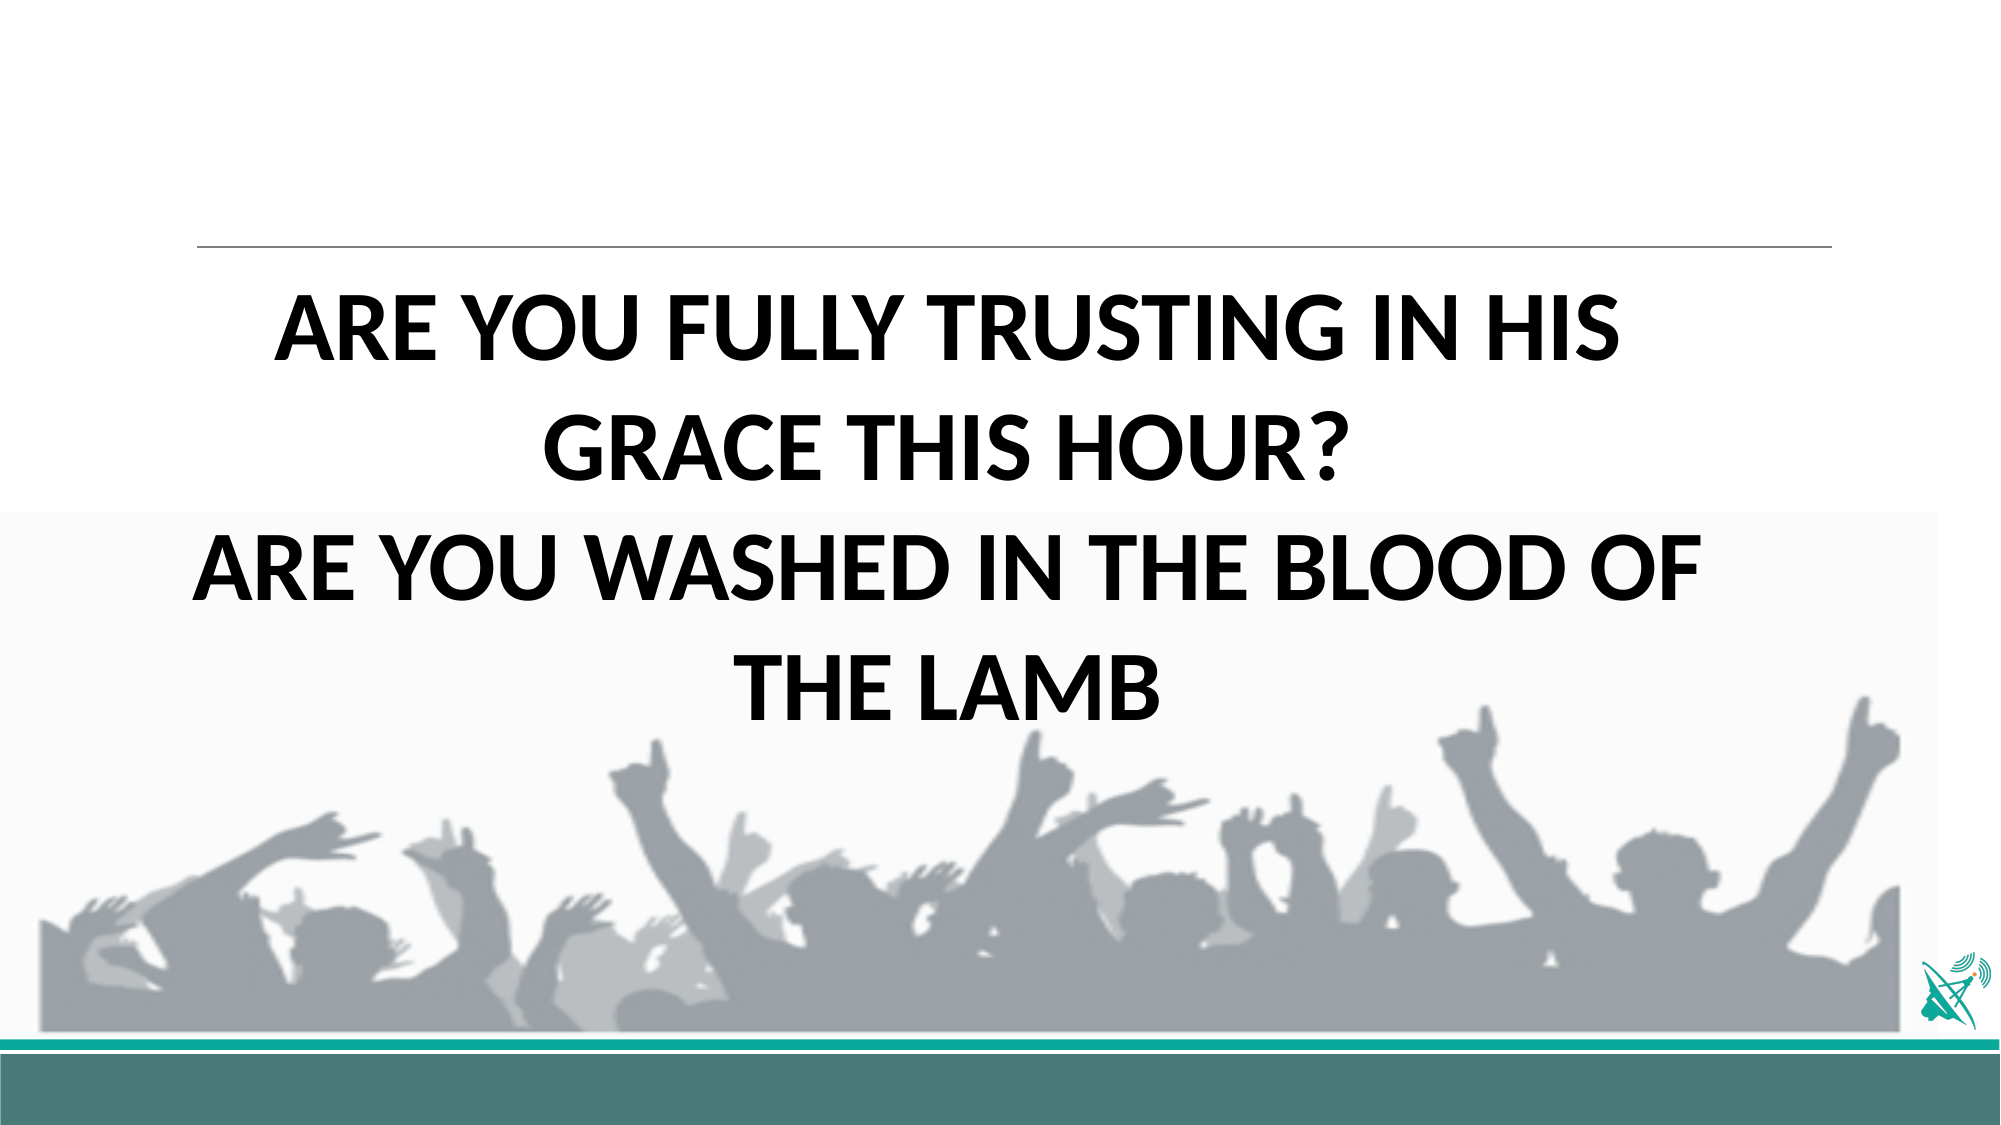

ARE YOU FULLY TRUSTING IN HIS GRACE THIS HOUR?
ARE YOU WASHED IN THE BLOOD OF THE LAMB